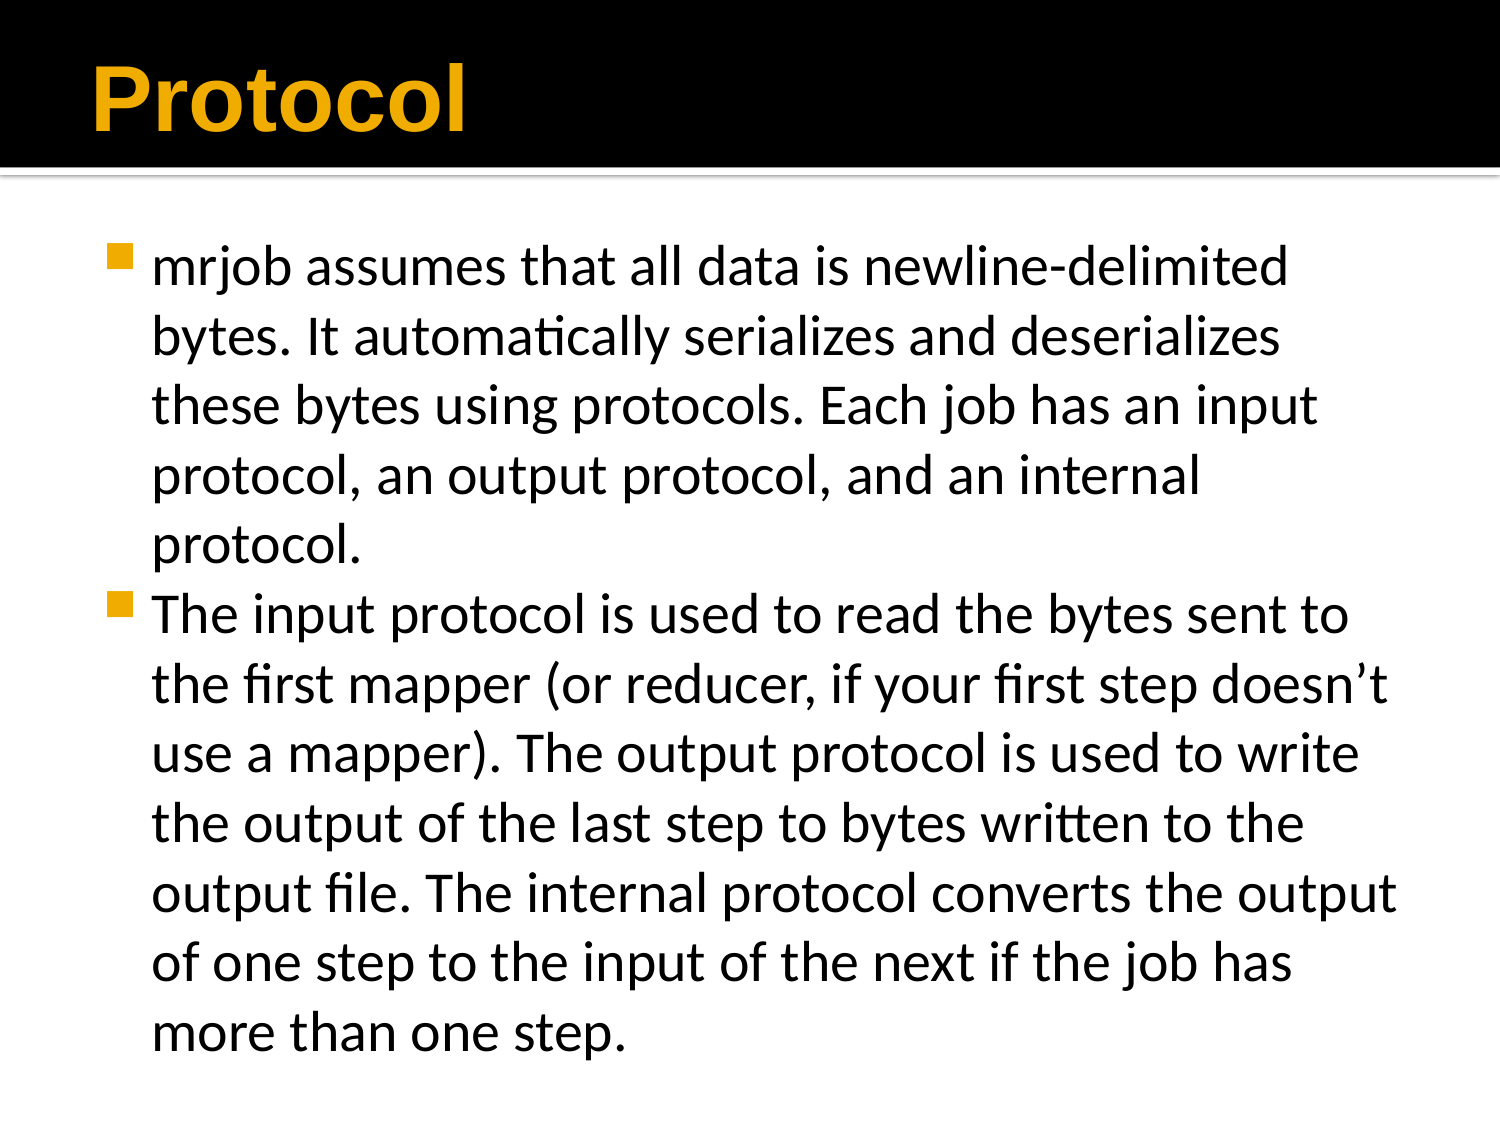

# Protocol
mrjob assumes that all data is newline-delimited bytes. It automatically serializes and deserializes these bytes using protocols. Each job has an input protocol, an output protocol, and an internal protocol.
The input protocol is used to read the bytes sent to the first mapper (or reducer, if your first step doesn’t use a mapper). The output protocol is used to write the output of the last step to bytes written to the output file. The internal protocol converts the output of one step to the input of the next if the job has more than one step.